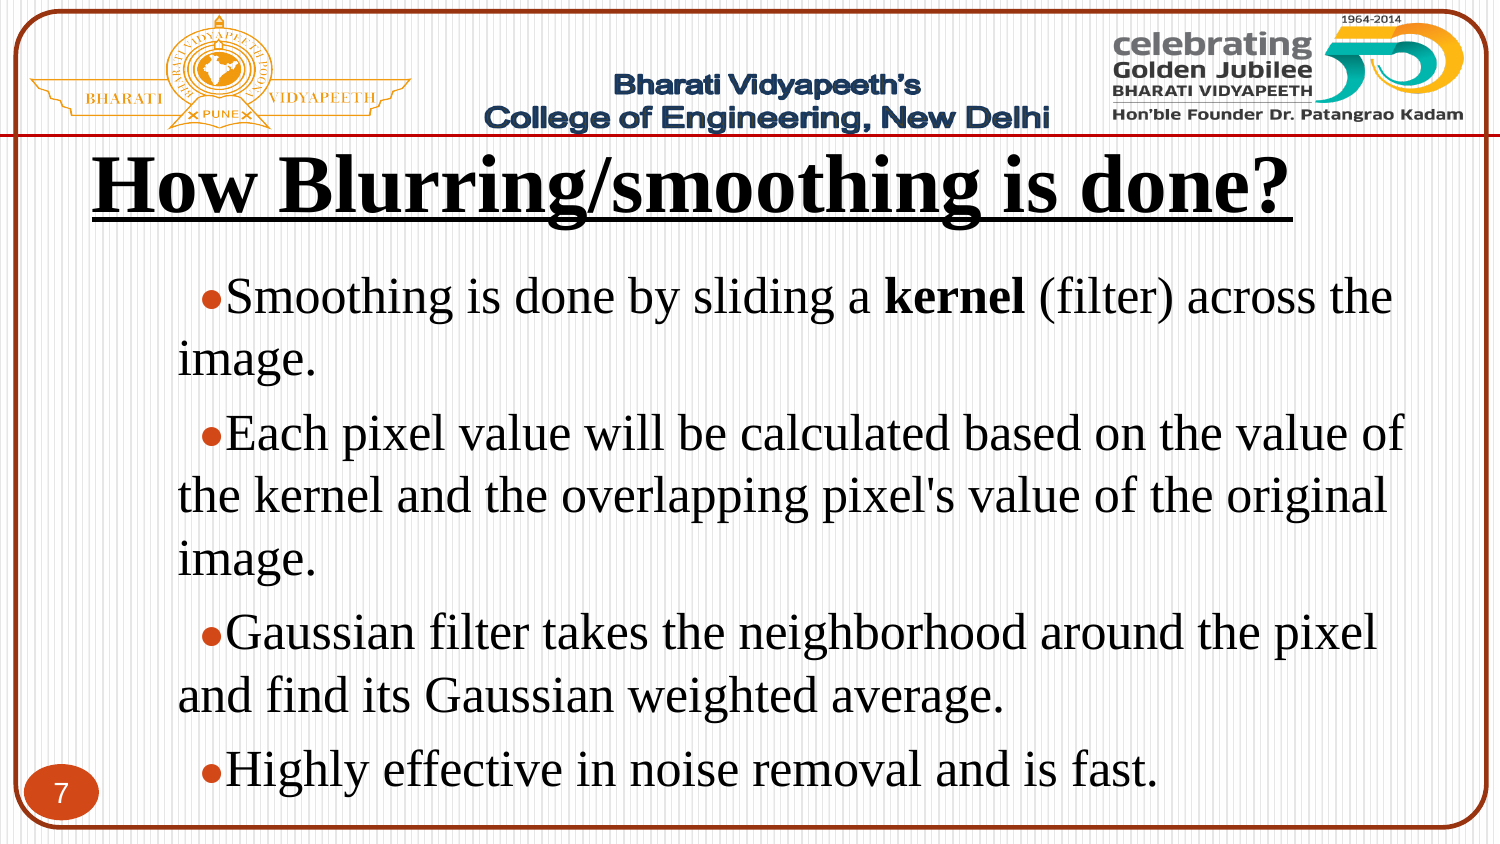

# How Blurring/smoothing is done?
Smoothing is done by sliding a kernel (filter) across the image.
Each pixel value will be calculated based on the value of the kernel and the overlapping pixel's value of the original image.
Gaussian filter takes the neighborhood around the pixel and find its Gaussian weighted average.
Highly effective in noise removal and is fast.
7